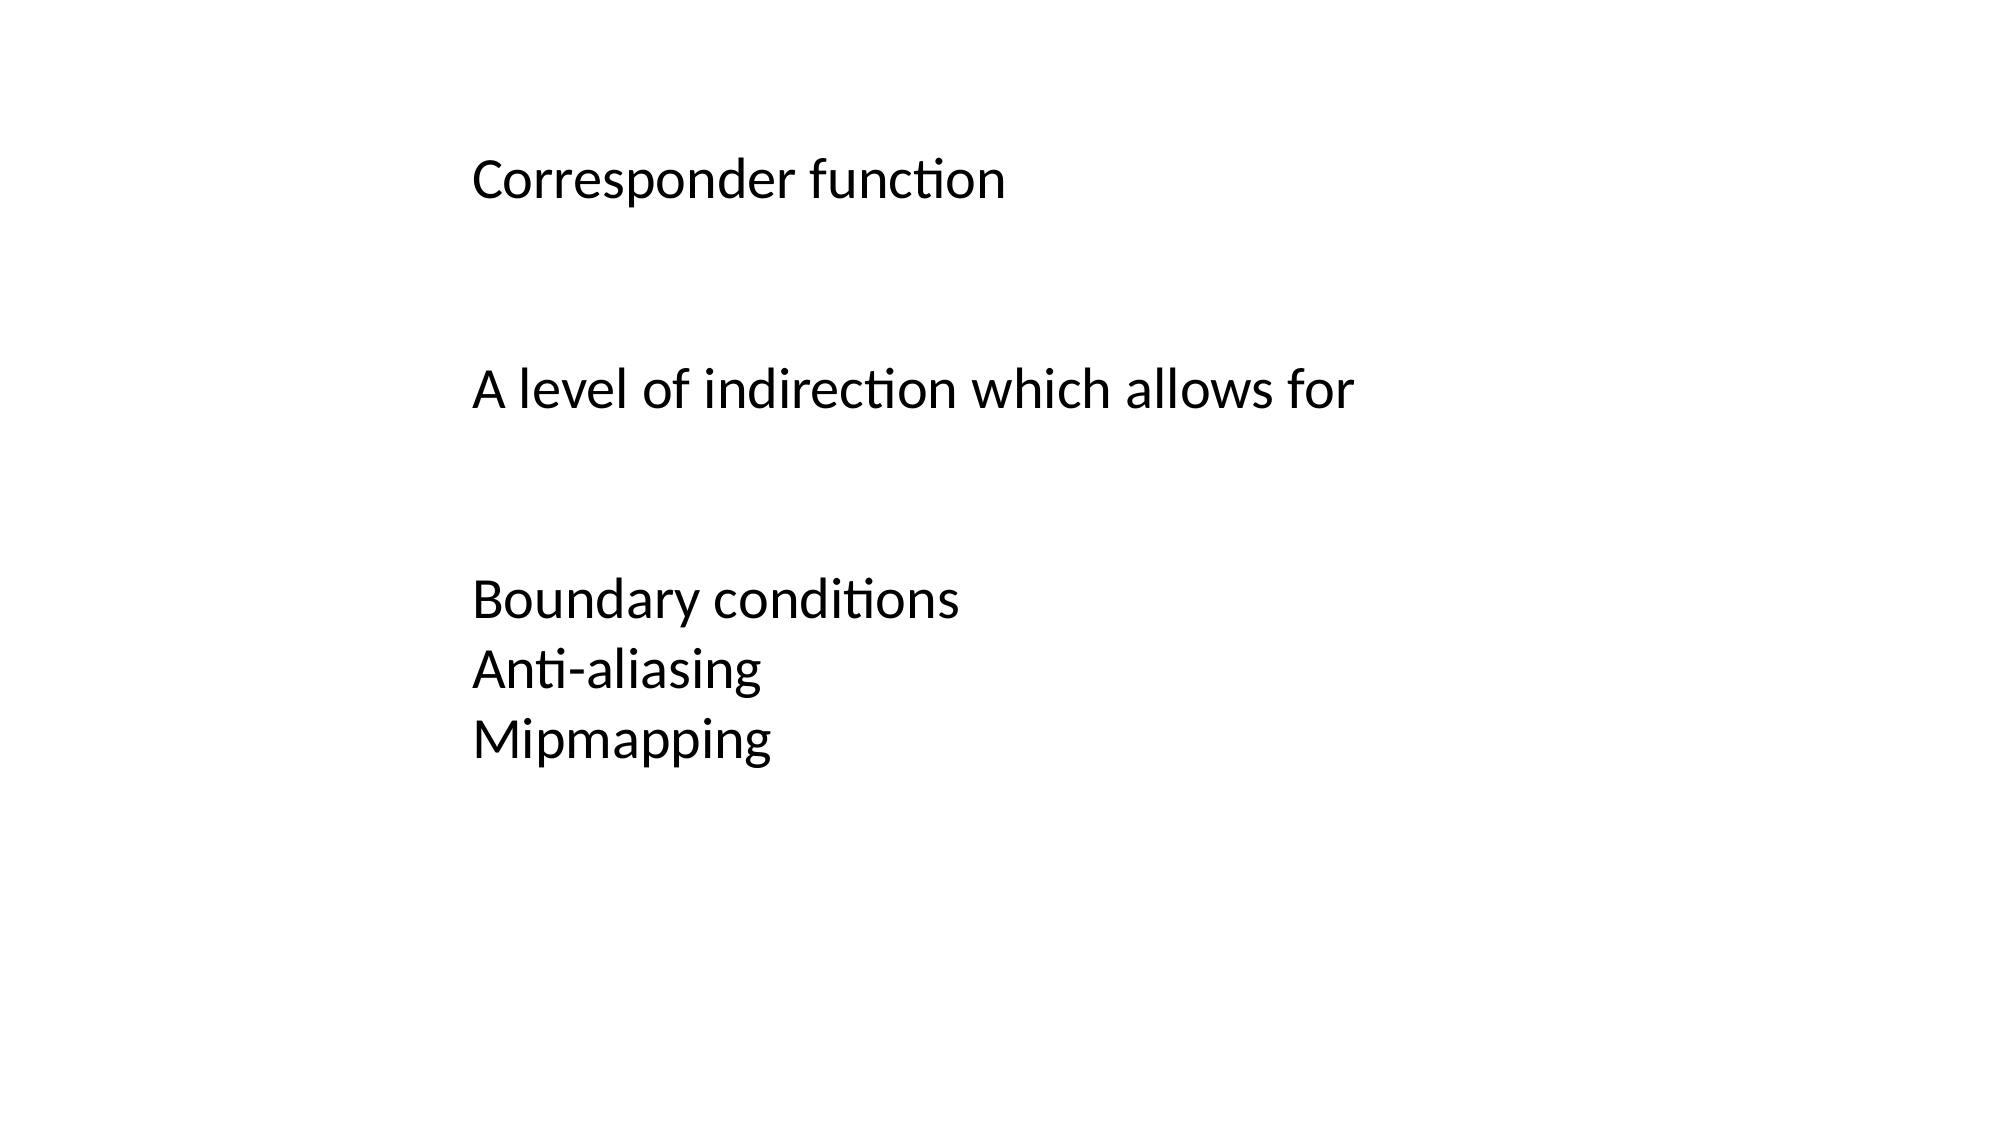

Corresponder function

A level of indirection which allows for

Boundary conditions
Anti-aliasing
Mipmapping